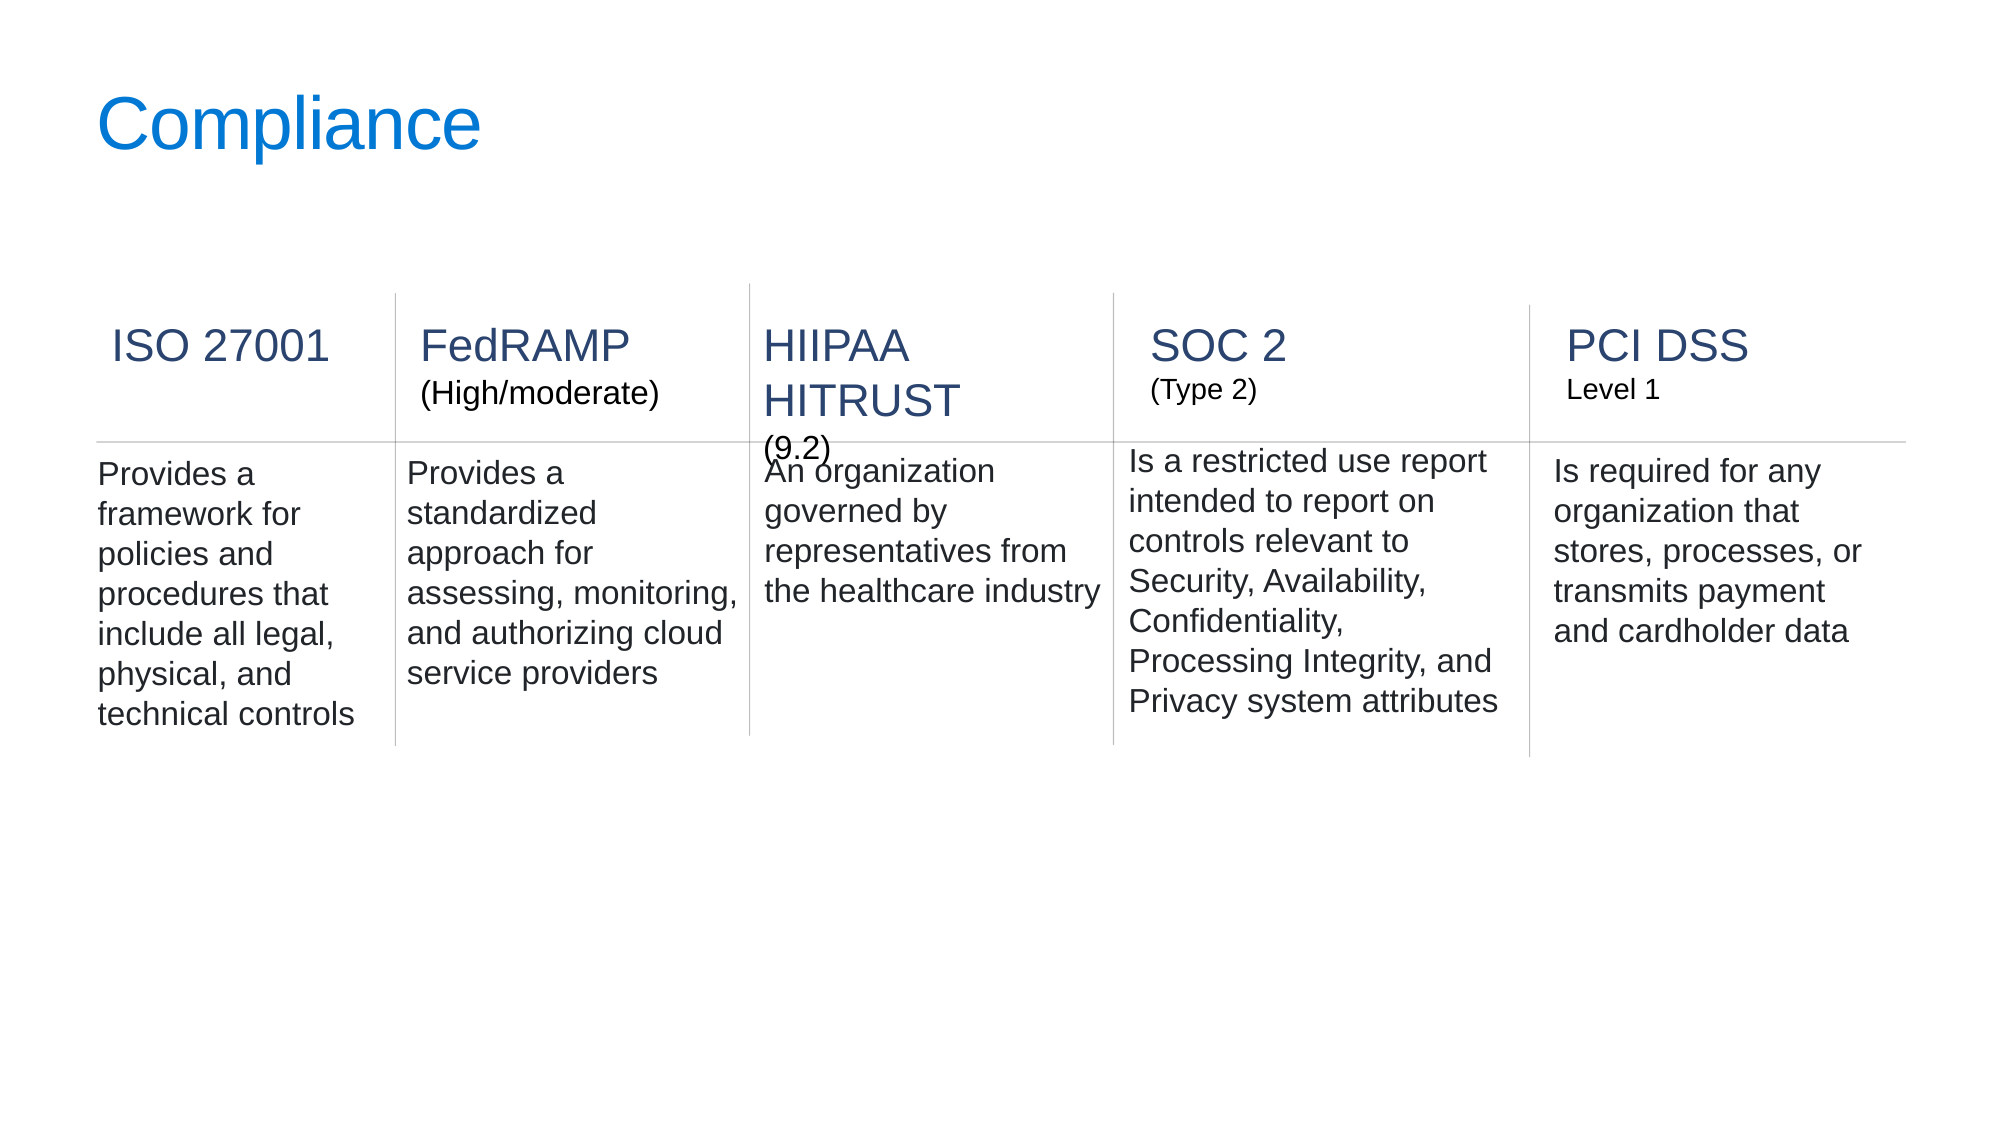

# Compliance
ISO 27001
FedRAMP
(High/moderate)
HIIPAA HITRUST
(9.2)
SOC 2
(Type 2)
PCI DSS
Level 1
Is a restricted use report intended to report on controls relevant to Security, Availability, Confidentiality, Processing Integrity, and Privacy system attributes
Is required for any organization that stores, processes, or transmits payment and cardholder data
An organization governed by representatives from the healthcare industry
Provides a standardized approach for assessing, monitoring, and authorizing cloud service providers
Provides a framework for policies and procedures that include all legal, physical, and technical controls